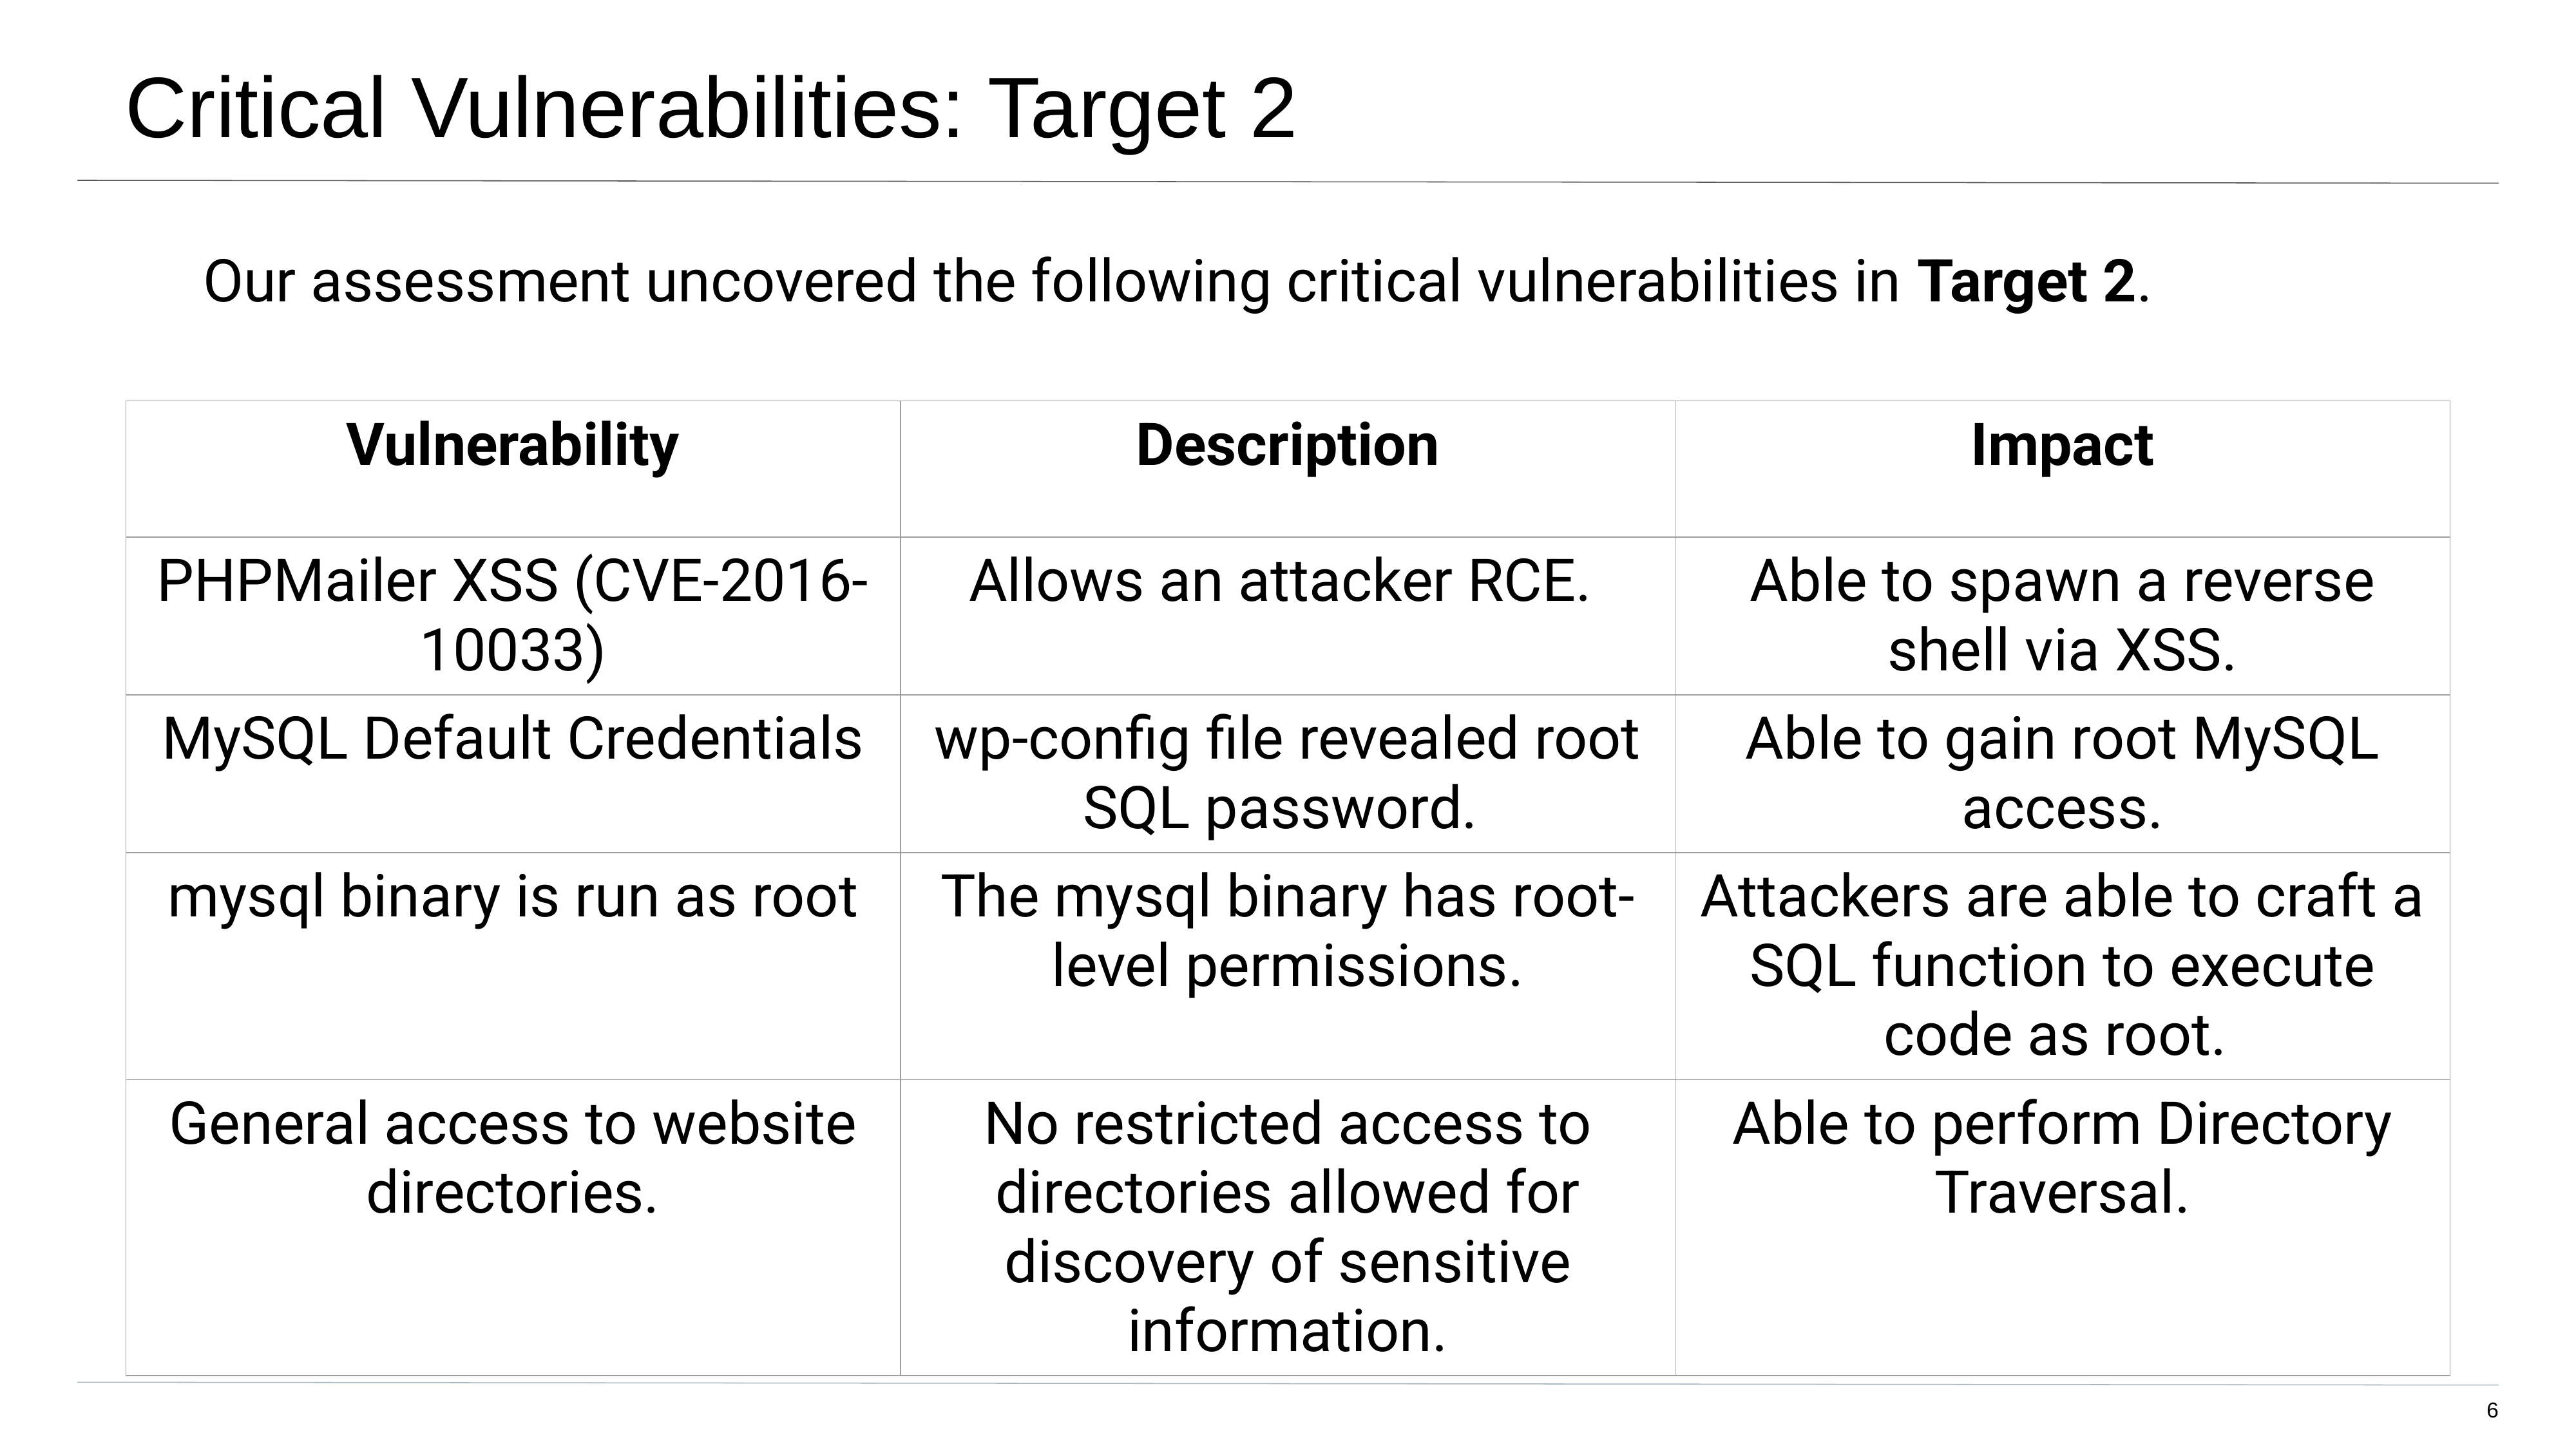

# Critical Vulnerabilities: Target 2
Our assessment uncovered the following critical vulnerabilities in Target 2.

| Vulnerability | Description | Impact |
| --- | --- | --- |
| PHPMailer XSS (CVE-2016-10033) | Allows an attacker RCE. | Able to spawn a reverse shell via XSS. |
| MySQL Default Credentials | wp-config file revealed root SQL password. | Able to gain root MySQL access. |
| mysql binary is run as root | The mysql binary has root-level permissions. | Attackers are able to craft a SQL function to execute code as root. |
| General access to website directories. | No restricted access to directories allowed for discovery of sensitive information. | Able to perform Directory Traversal. |
6